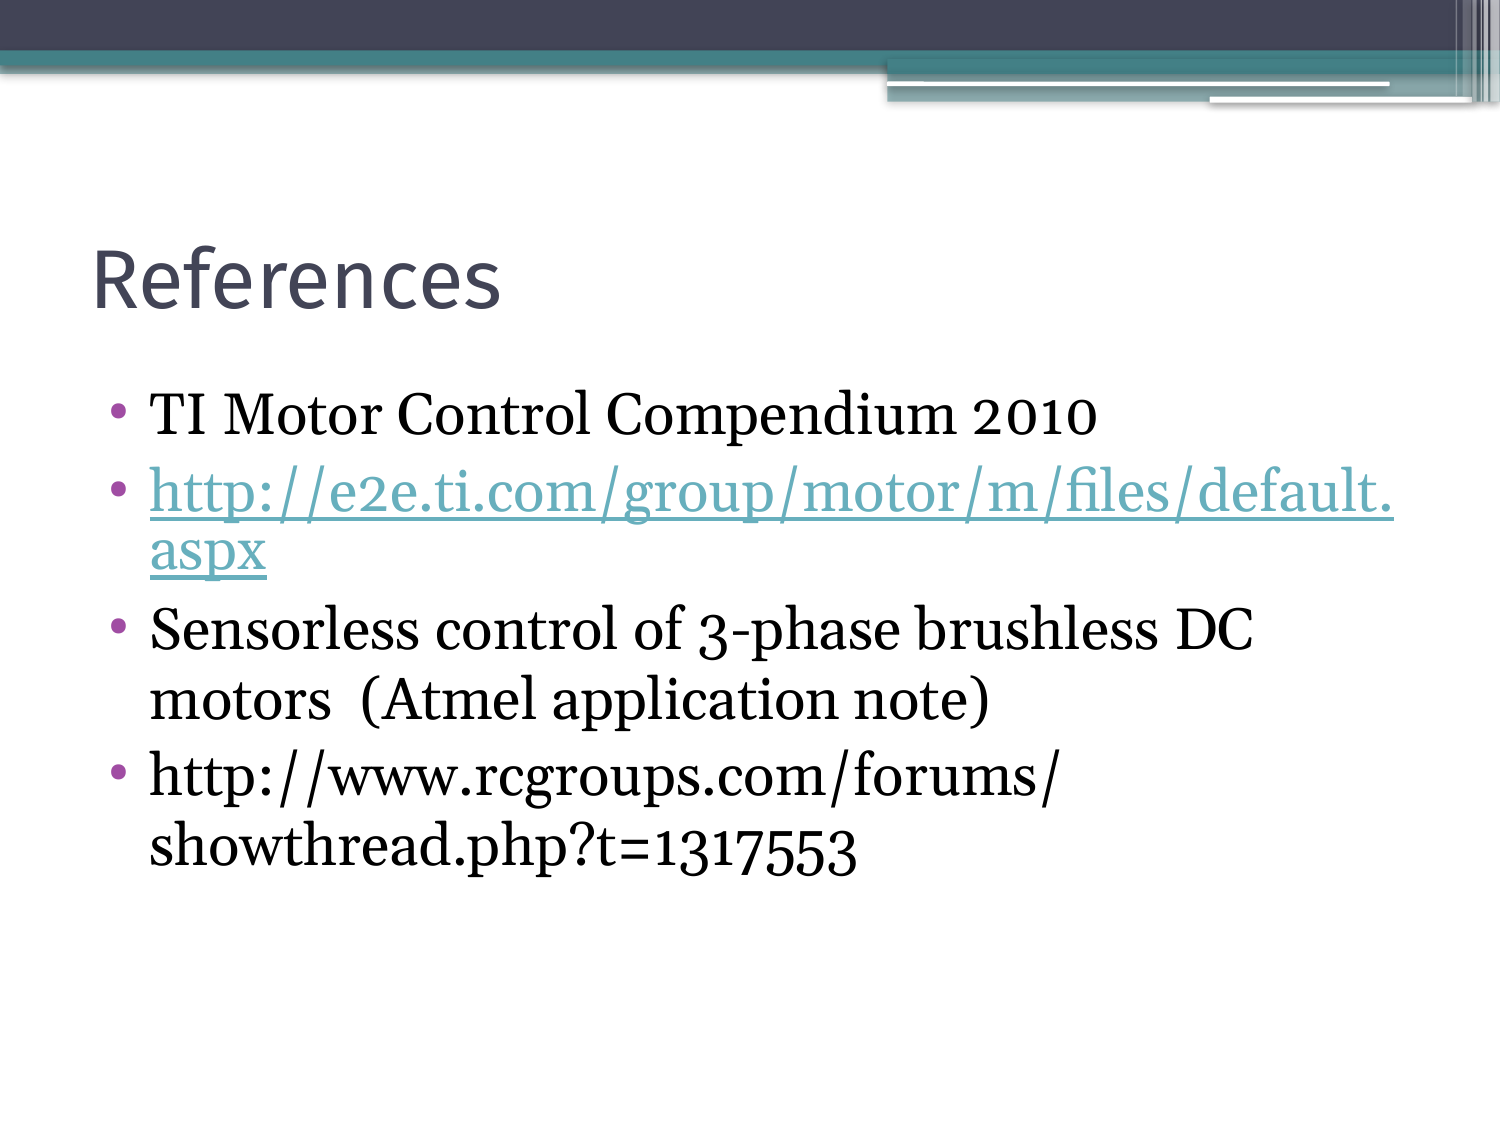

# References
TI Motor Control Compendium 2010
http://e2e.ti.com/group/motor/m/files/default.aspx
Sensorless control of 3-phase brushless DC motors  (Atmel application note)
http://www.rcgroups.com/forums/showthread.php?t=1317553